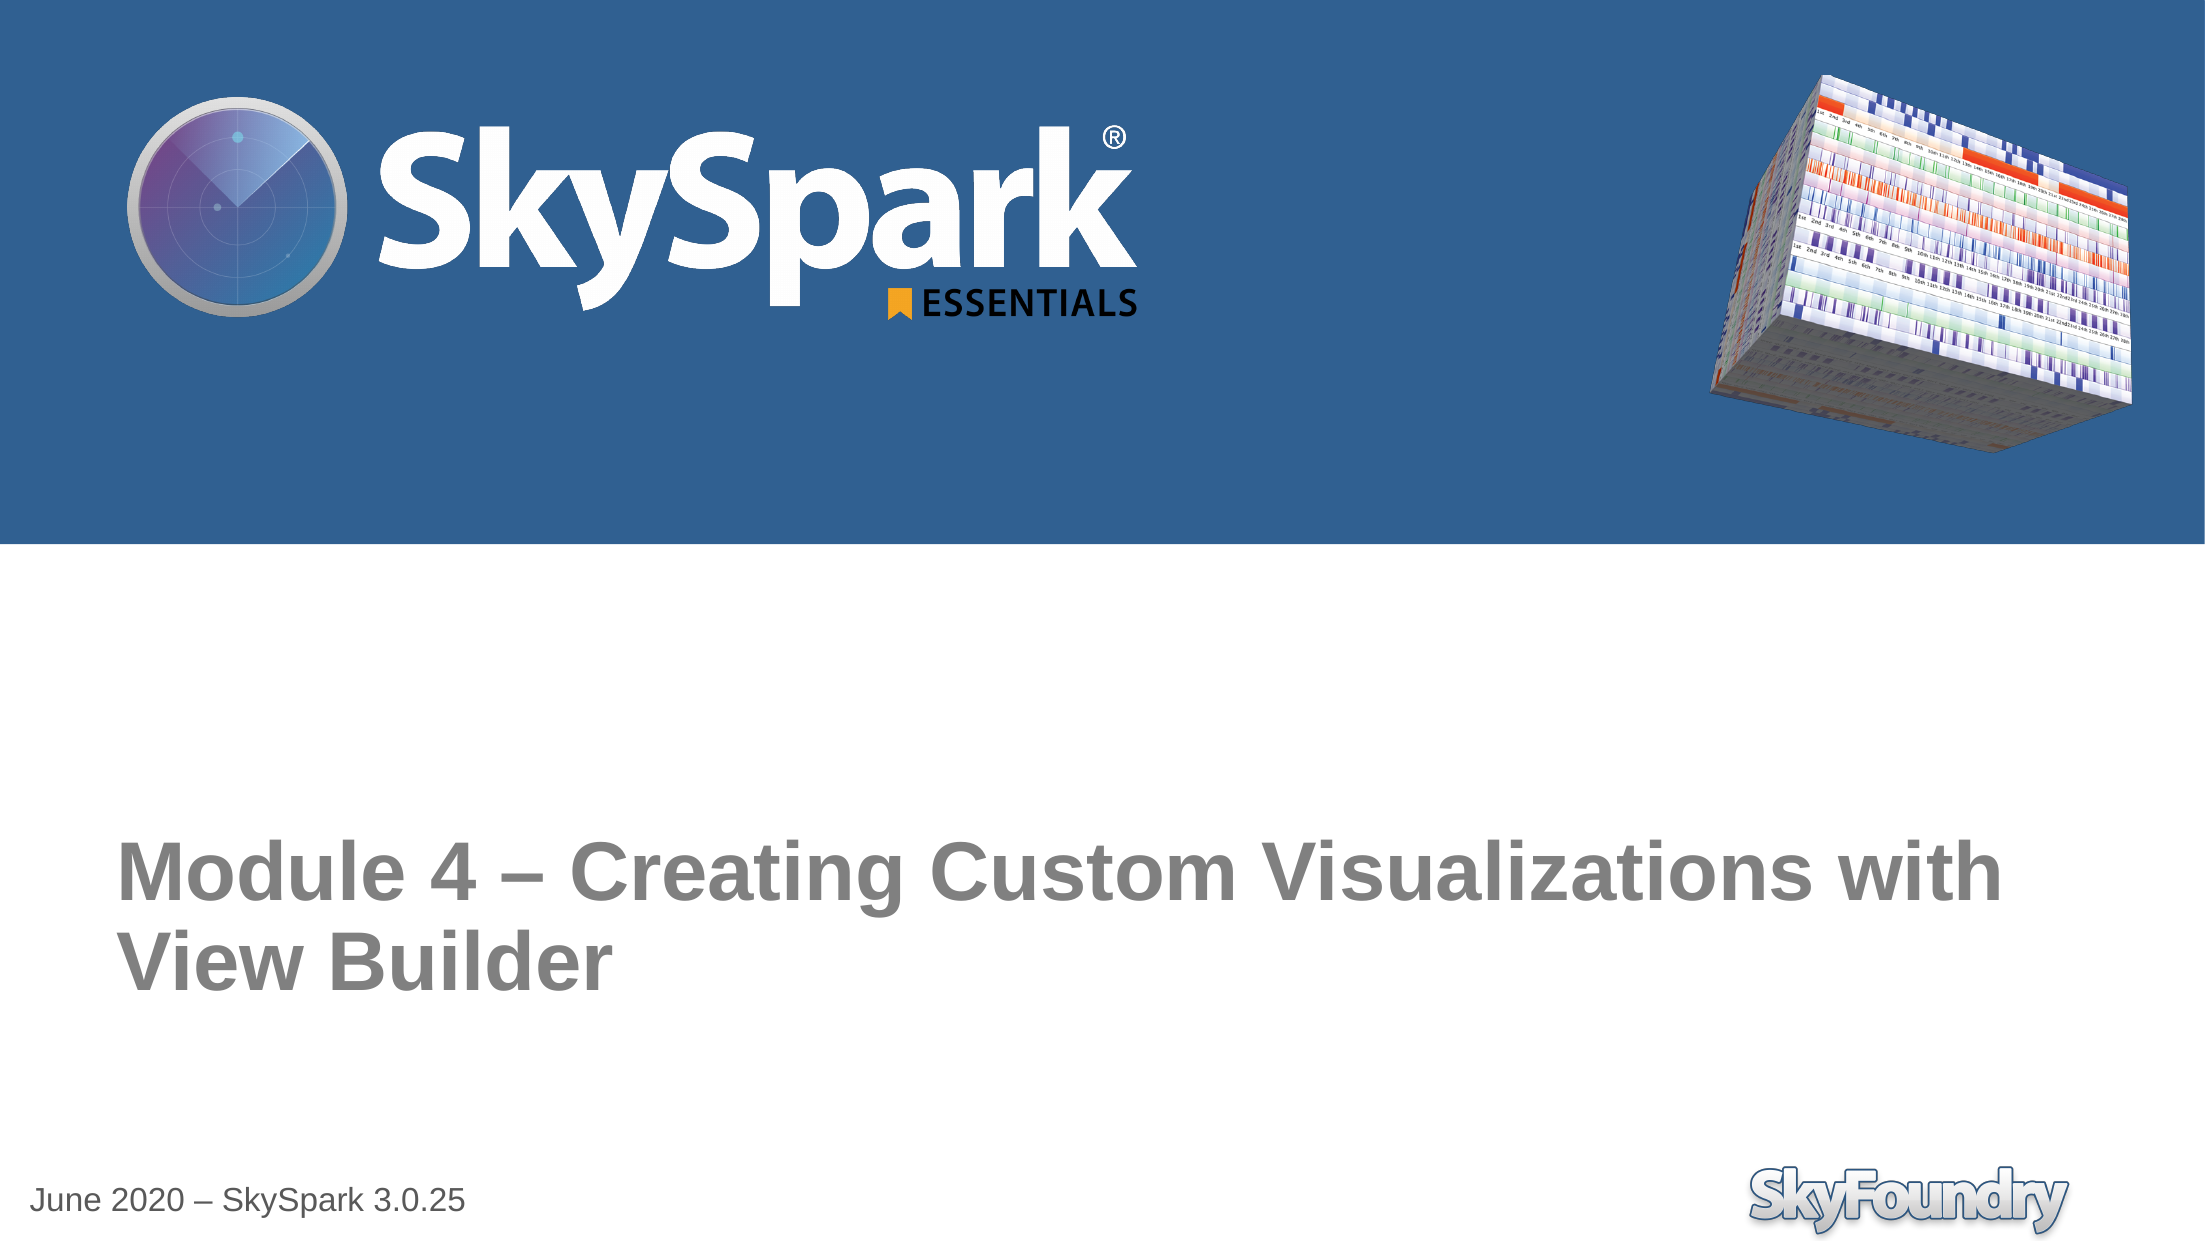

Module 4 – Creating Custom Visualizations with View Builder